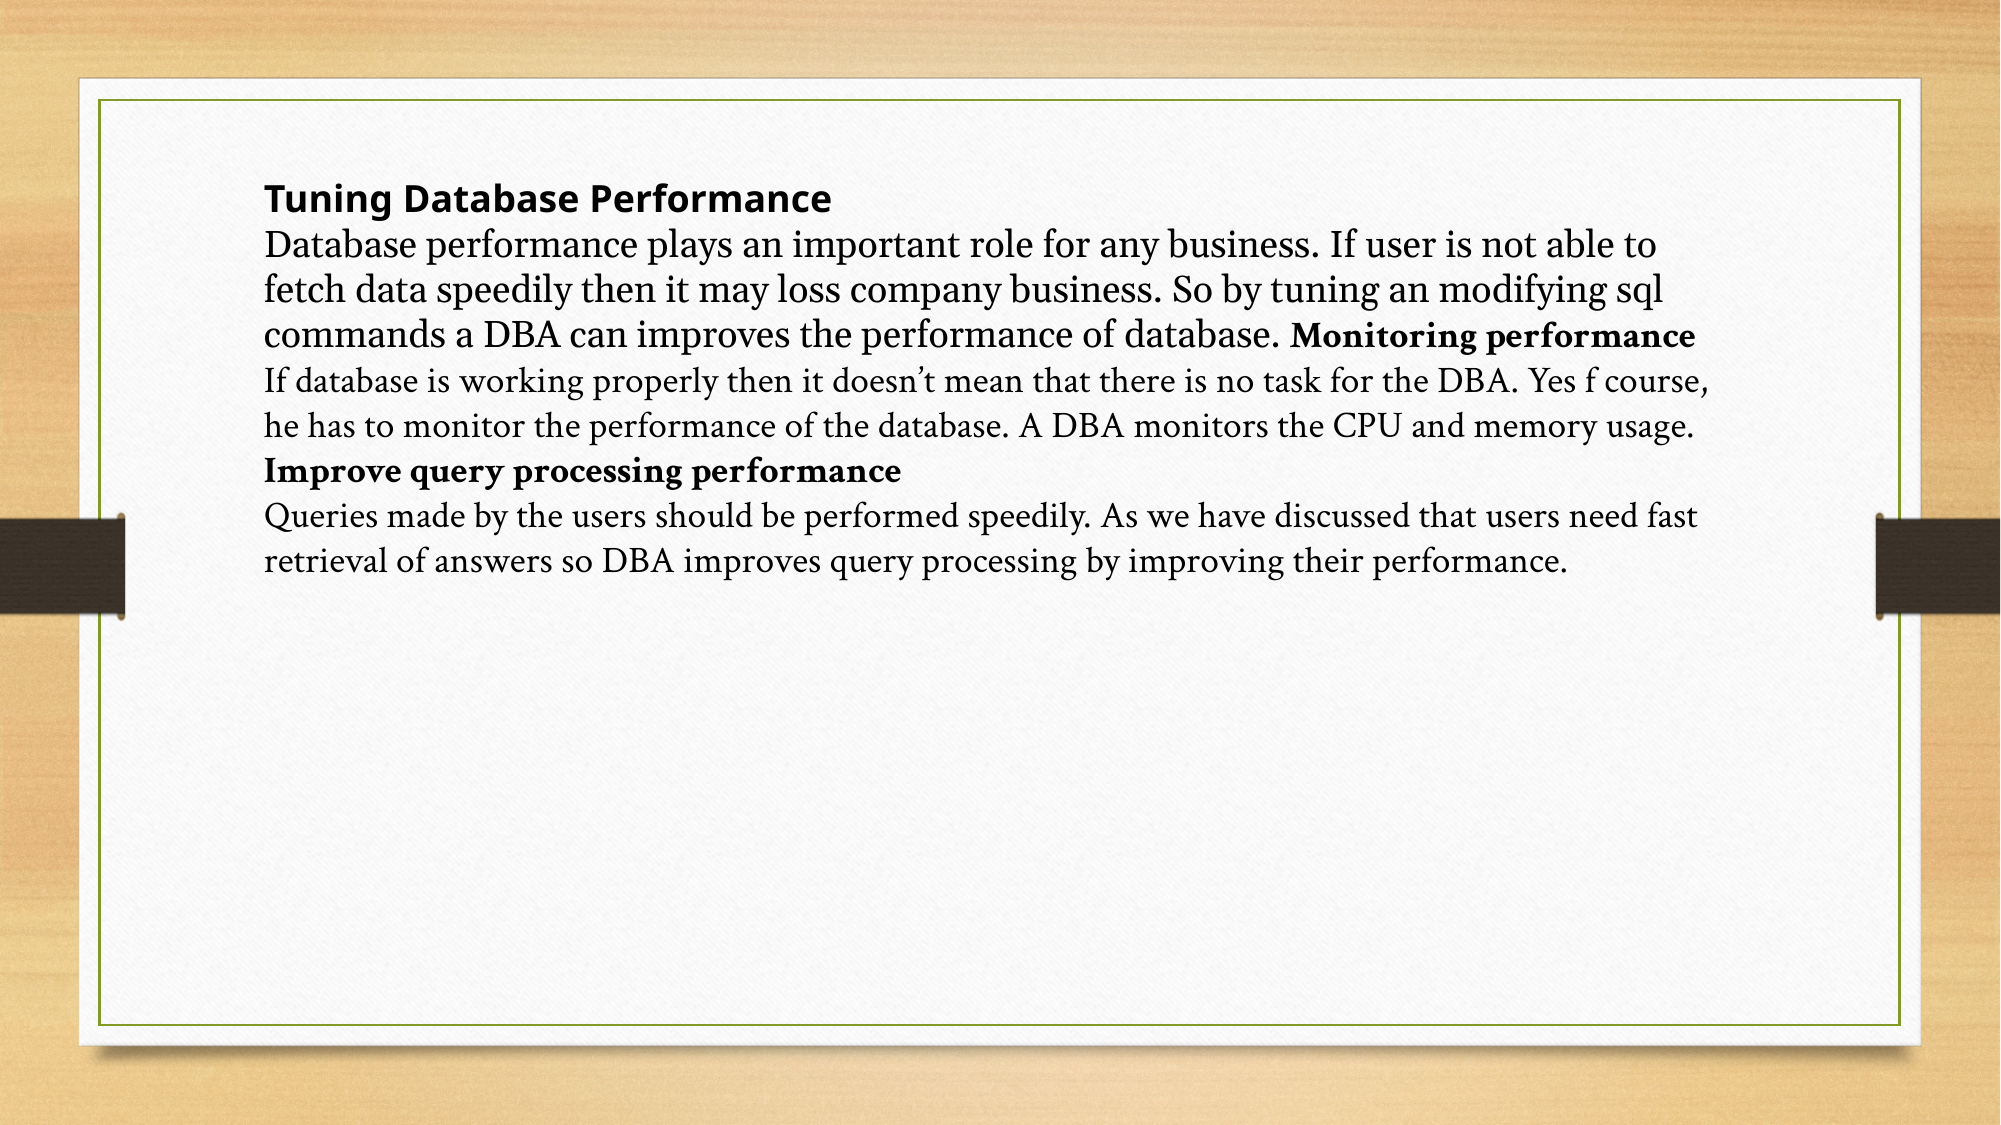

Tuning Database Performance
Database performance plays an important role for any business. If user is not able to fetch data speedily then it may loss company business. So by tuning an modifying sql commands a DBA can improves the performance of database. Monitoring performance
If database is working properly then it doesn’t mean that there is no task for the DBA. Yes f course, he has to monitor the performance of the database. A DBA monitors the CPU and memory usage.
Improve query processing performance
Queries made by the users should be performed speedily. As we have discussed that users need fast retrieval of answers so DBA improves query processing by improving their performance.